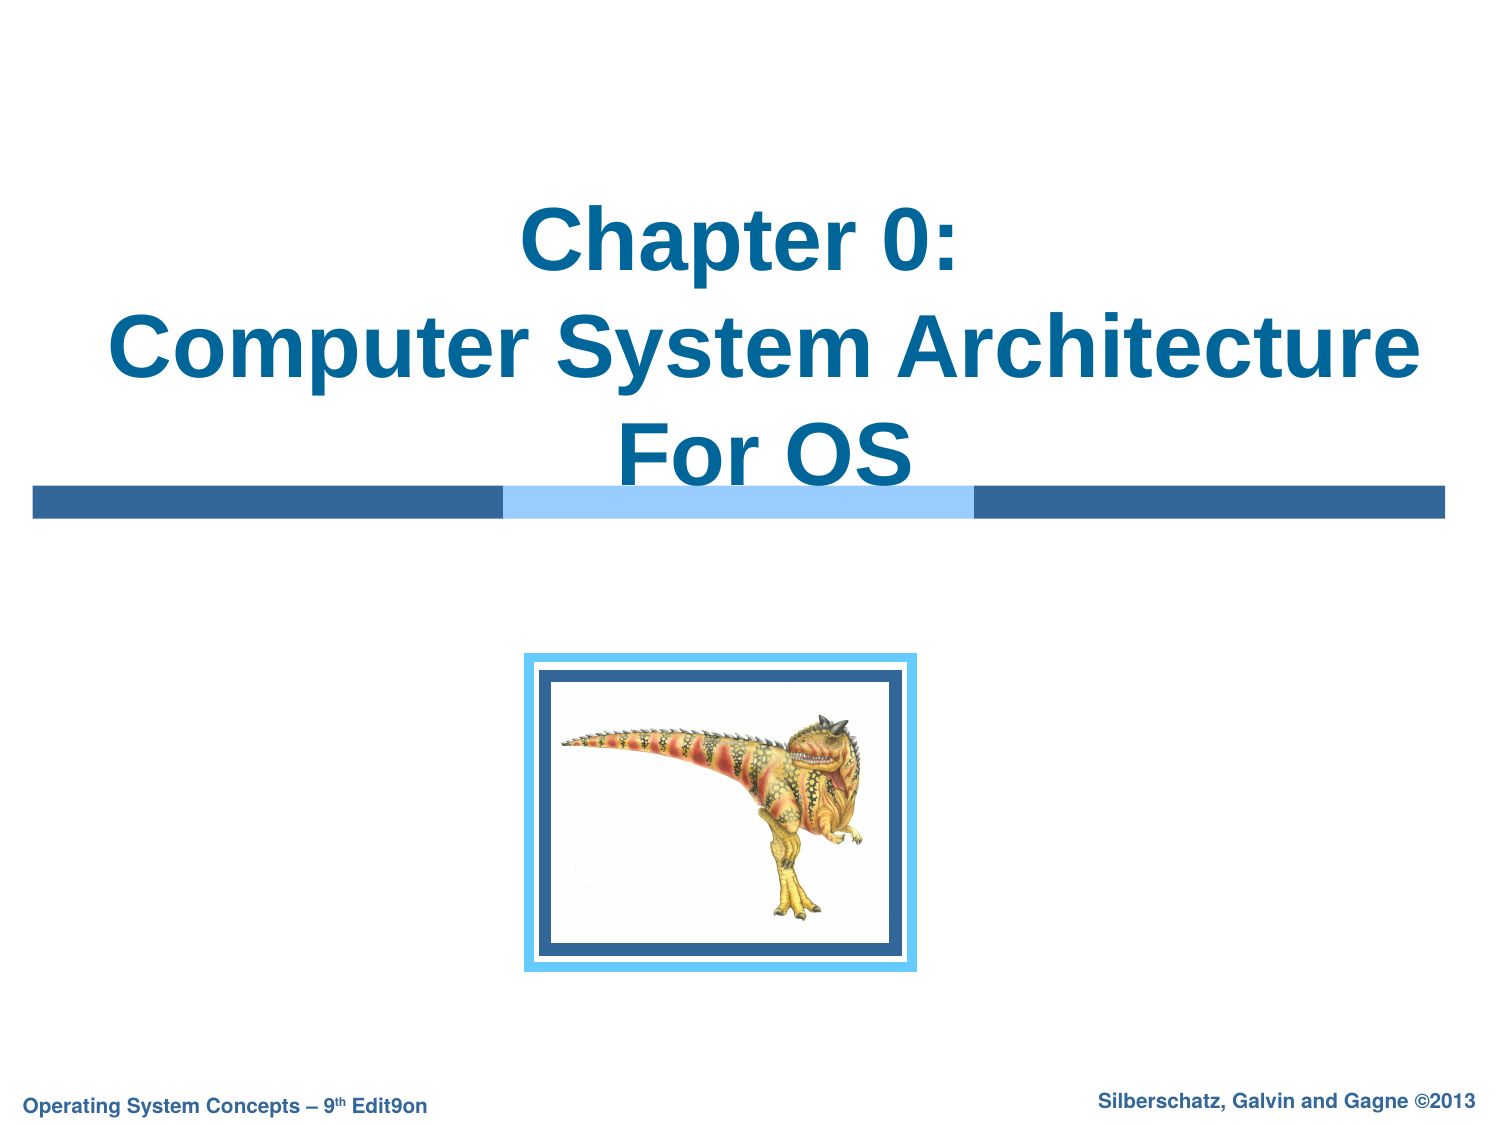

# Chapter 0: Computer System Architecture For OS